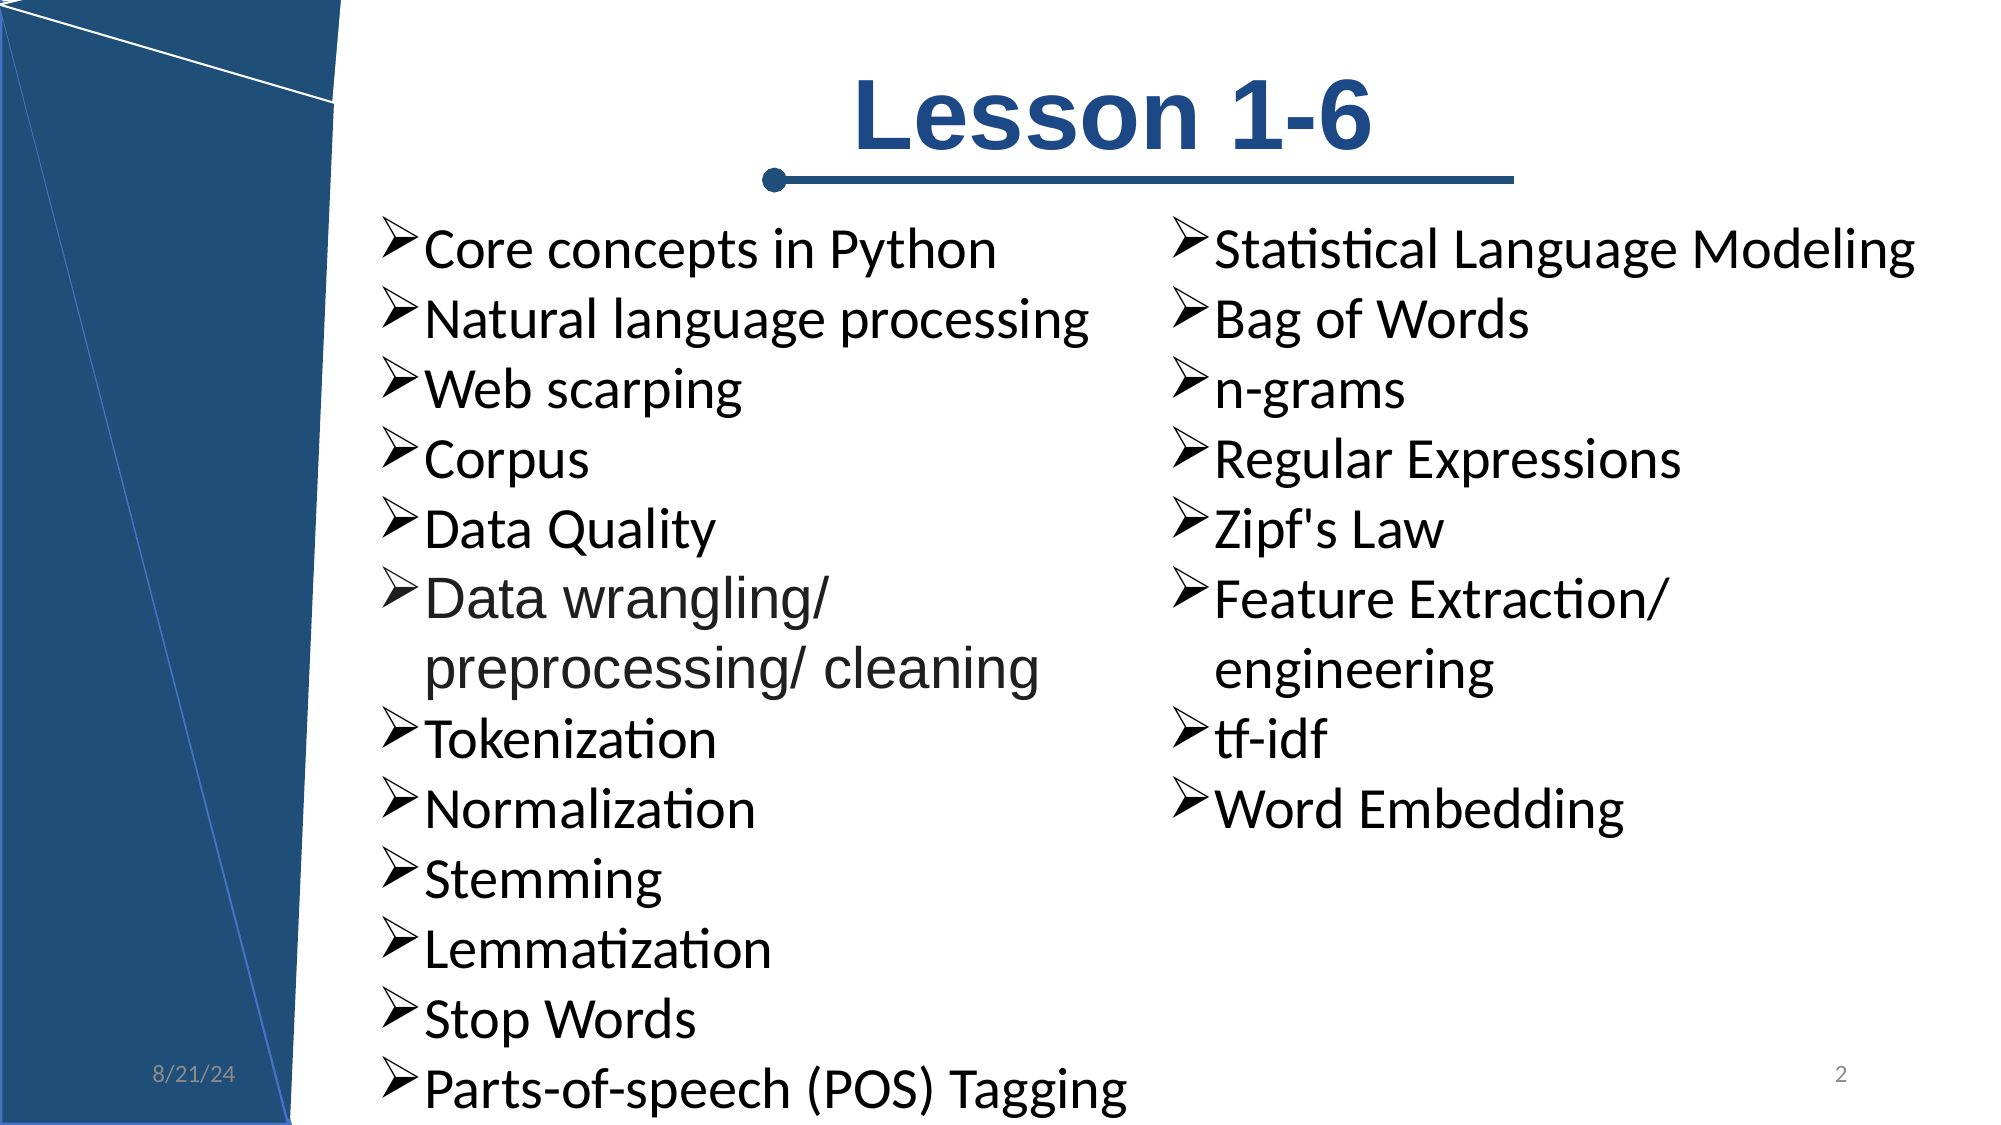

Lesson 1-6
Core concepts in Python
Natural language processing
Web scarping
Corpus
Data Quality
Data wrangling/ preprocessing/ cleaning
Tokenization
Normalization
Stemming
Lemmatization
Stop Words
Parts-of-speech (POS) Tagging
Statistical Language Modeling
Bag of Words
n-grams
Regular Expressions
Zipf's Law
Feature Extraction/ engineering
tf-idf
Word Embedding

8/21/24
2